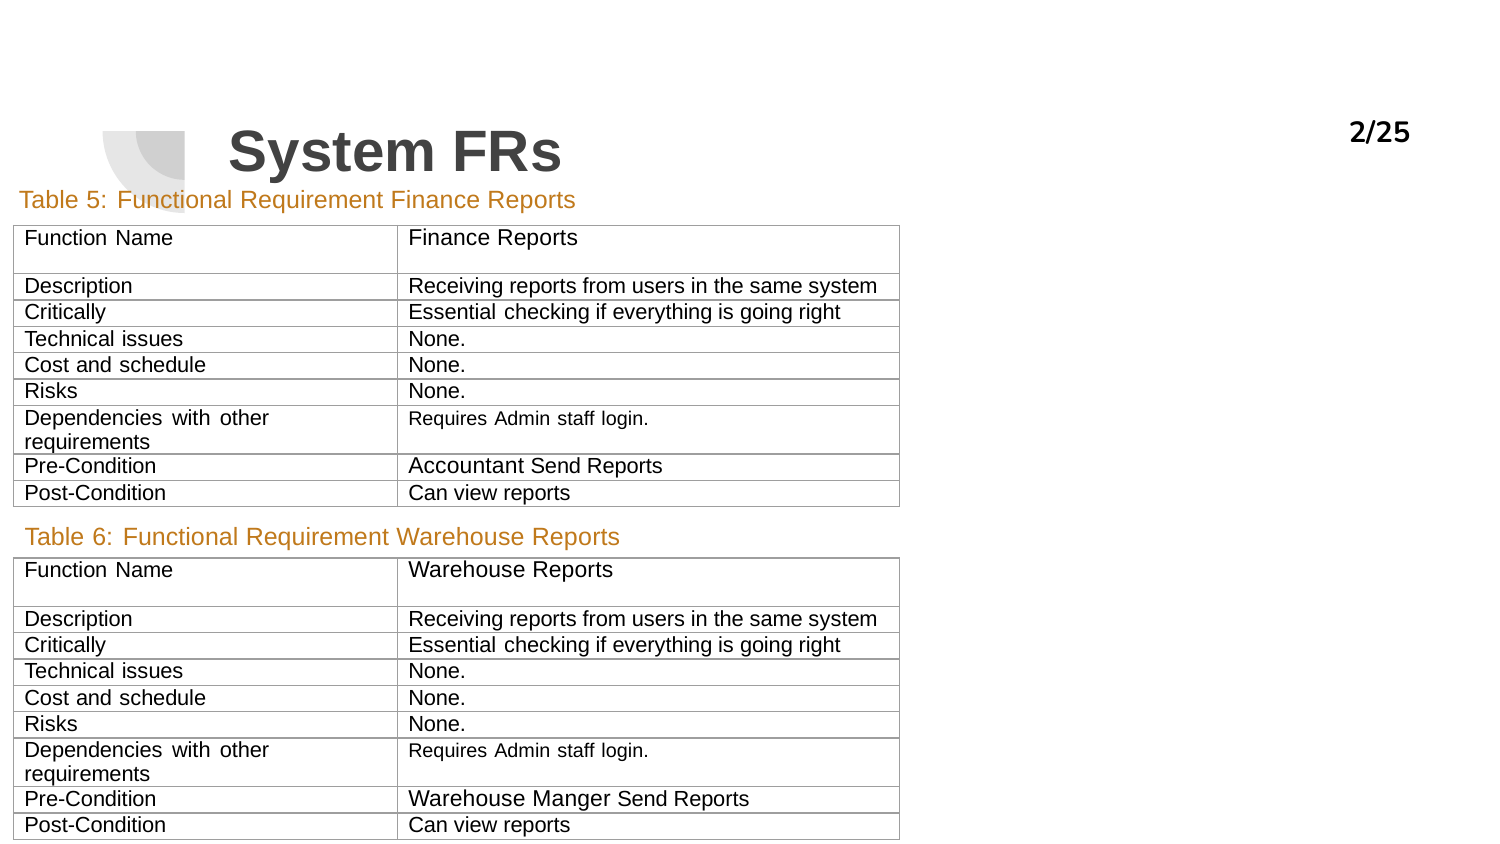

# System FRs
2/25
Table 5: Functional Requirement Finance Reports
| Function Name | Finance Reports |
| --- | --- |
| Description | Receiving reports from users in the same system |
| Critically | Essential checking if everything is going right |
| Technical issues | None. |
| Cost and schedule | None. |
| Risks | None. |
| Dependencies with other requirements | Requires Admin staff login. |
| Pre-Condition | Accountant Send Reports |
| Post-Condition | Can view reports |
Table 6: Functional Requirement Warehouse Reports
| Function Name | Warehouse Reports |
| --- | --- |
| Description | Receiving reports from users in the same system |
| Critically | Essential checking if everything is going right |
| Technical issues | None. |
| Cost and schedule | None. |
| Risks | None. |
| Dependencies with other requirements | Requires Admin staff login. |
| Pre-Condition | Warehouse Manger Send Reports |
| Post-Condition | Can view reports |